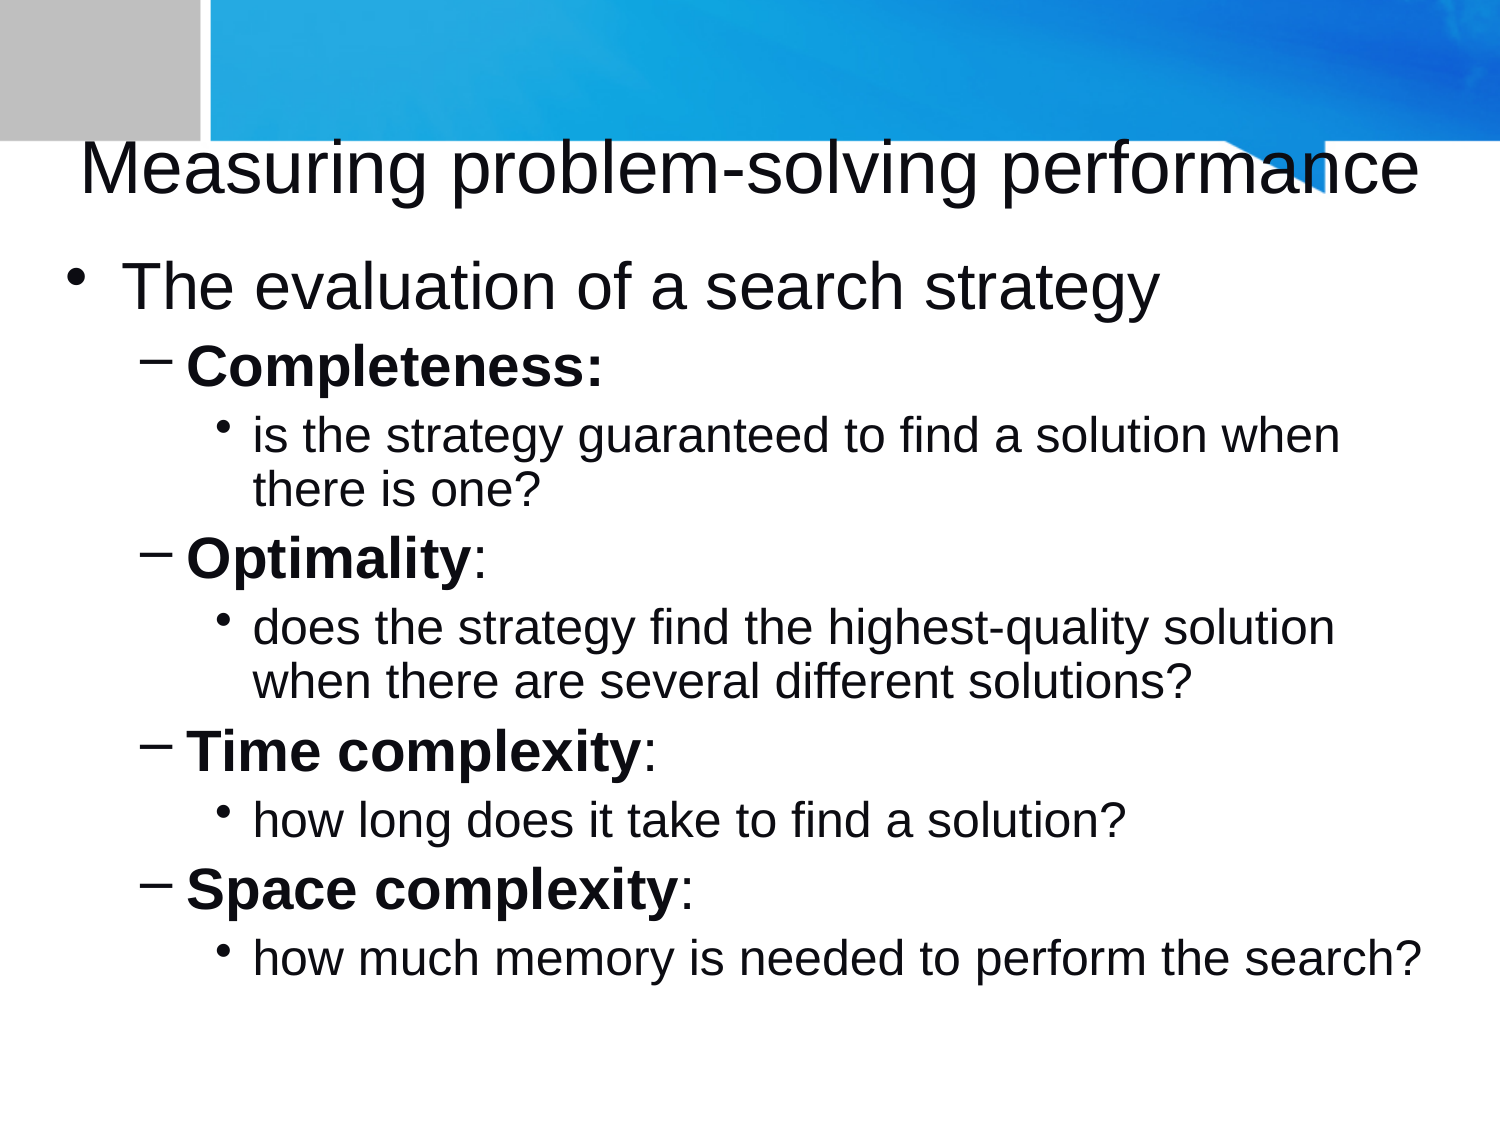

# Measuring problem-solving performance
The evaluation of a search strategy
Completeness:
is the strategy guaranteed to find a solution when there is one?
Optimality:
does the strategy find the highest-quality solution when there are several different solutions?
Time complexity:
how long does it take to find a solution?
Space complexity:
how much memory is needed to perform the search?